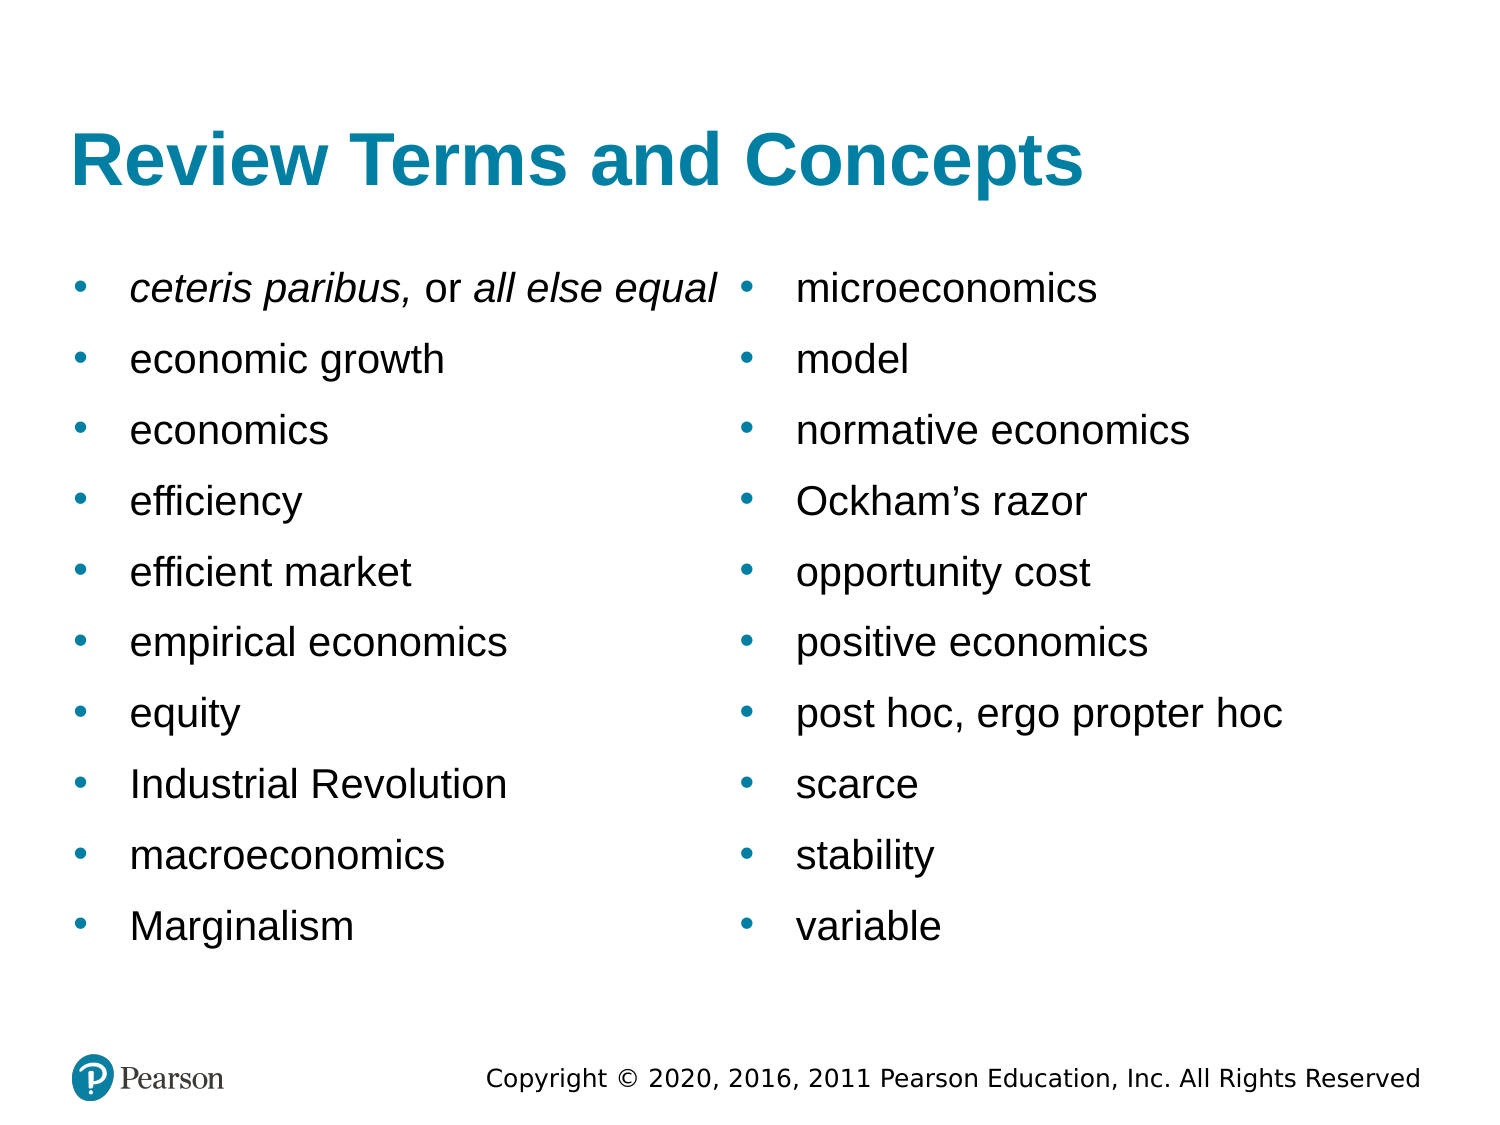

# Review Terms and Concepts
ceteris paribus, or all else equal
economic growth
economics
efficiency
efficient market
empirical economics
equity
Industrial Revolution
macroeconomics
Marginalism
microeconomics
model
normative economics
Ockham’s razor
opportunity cost
positive economics
post hoc, ergo propter hoc
scarce
stability
variable